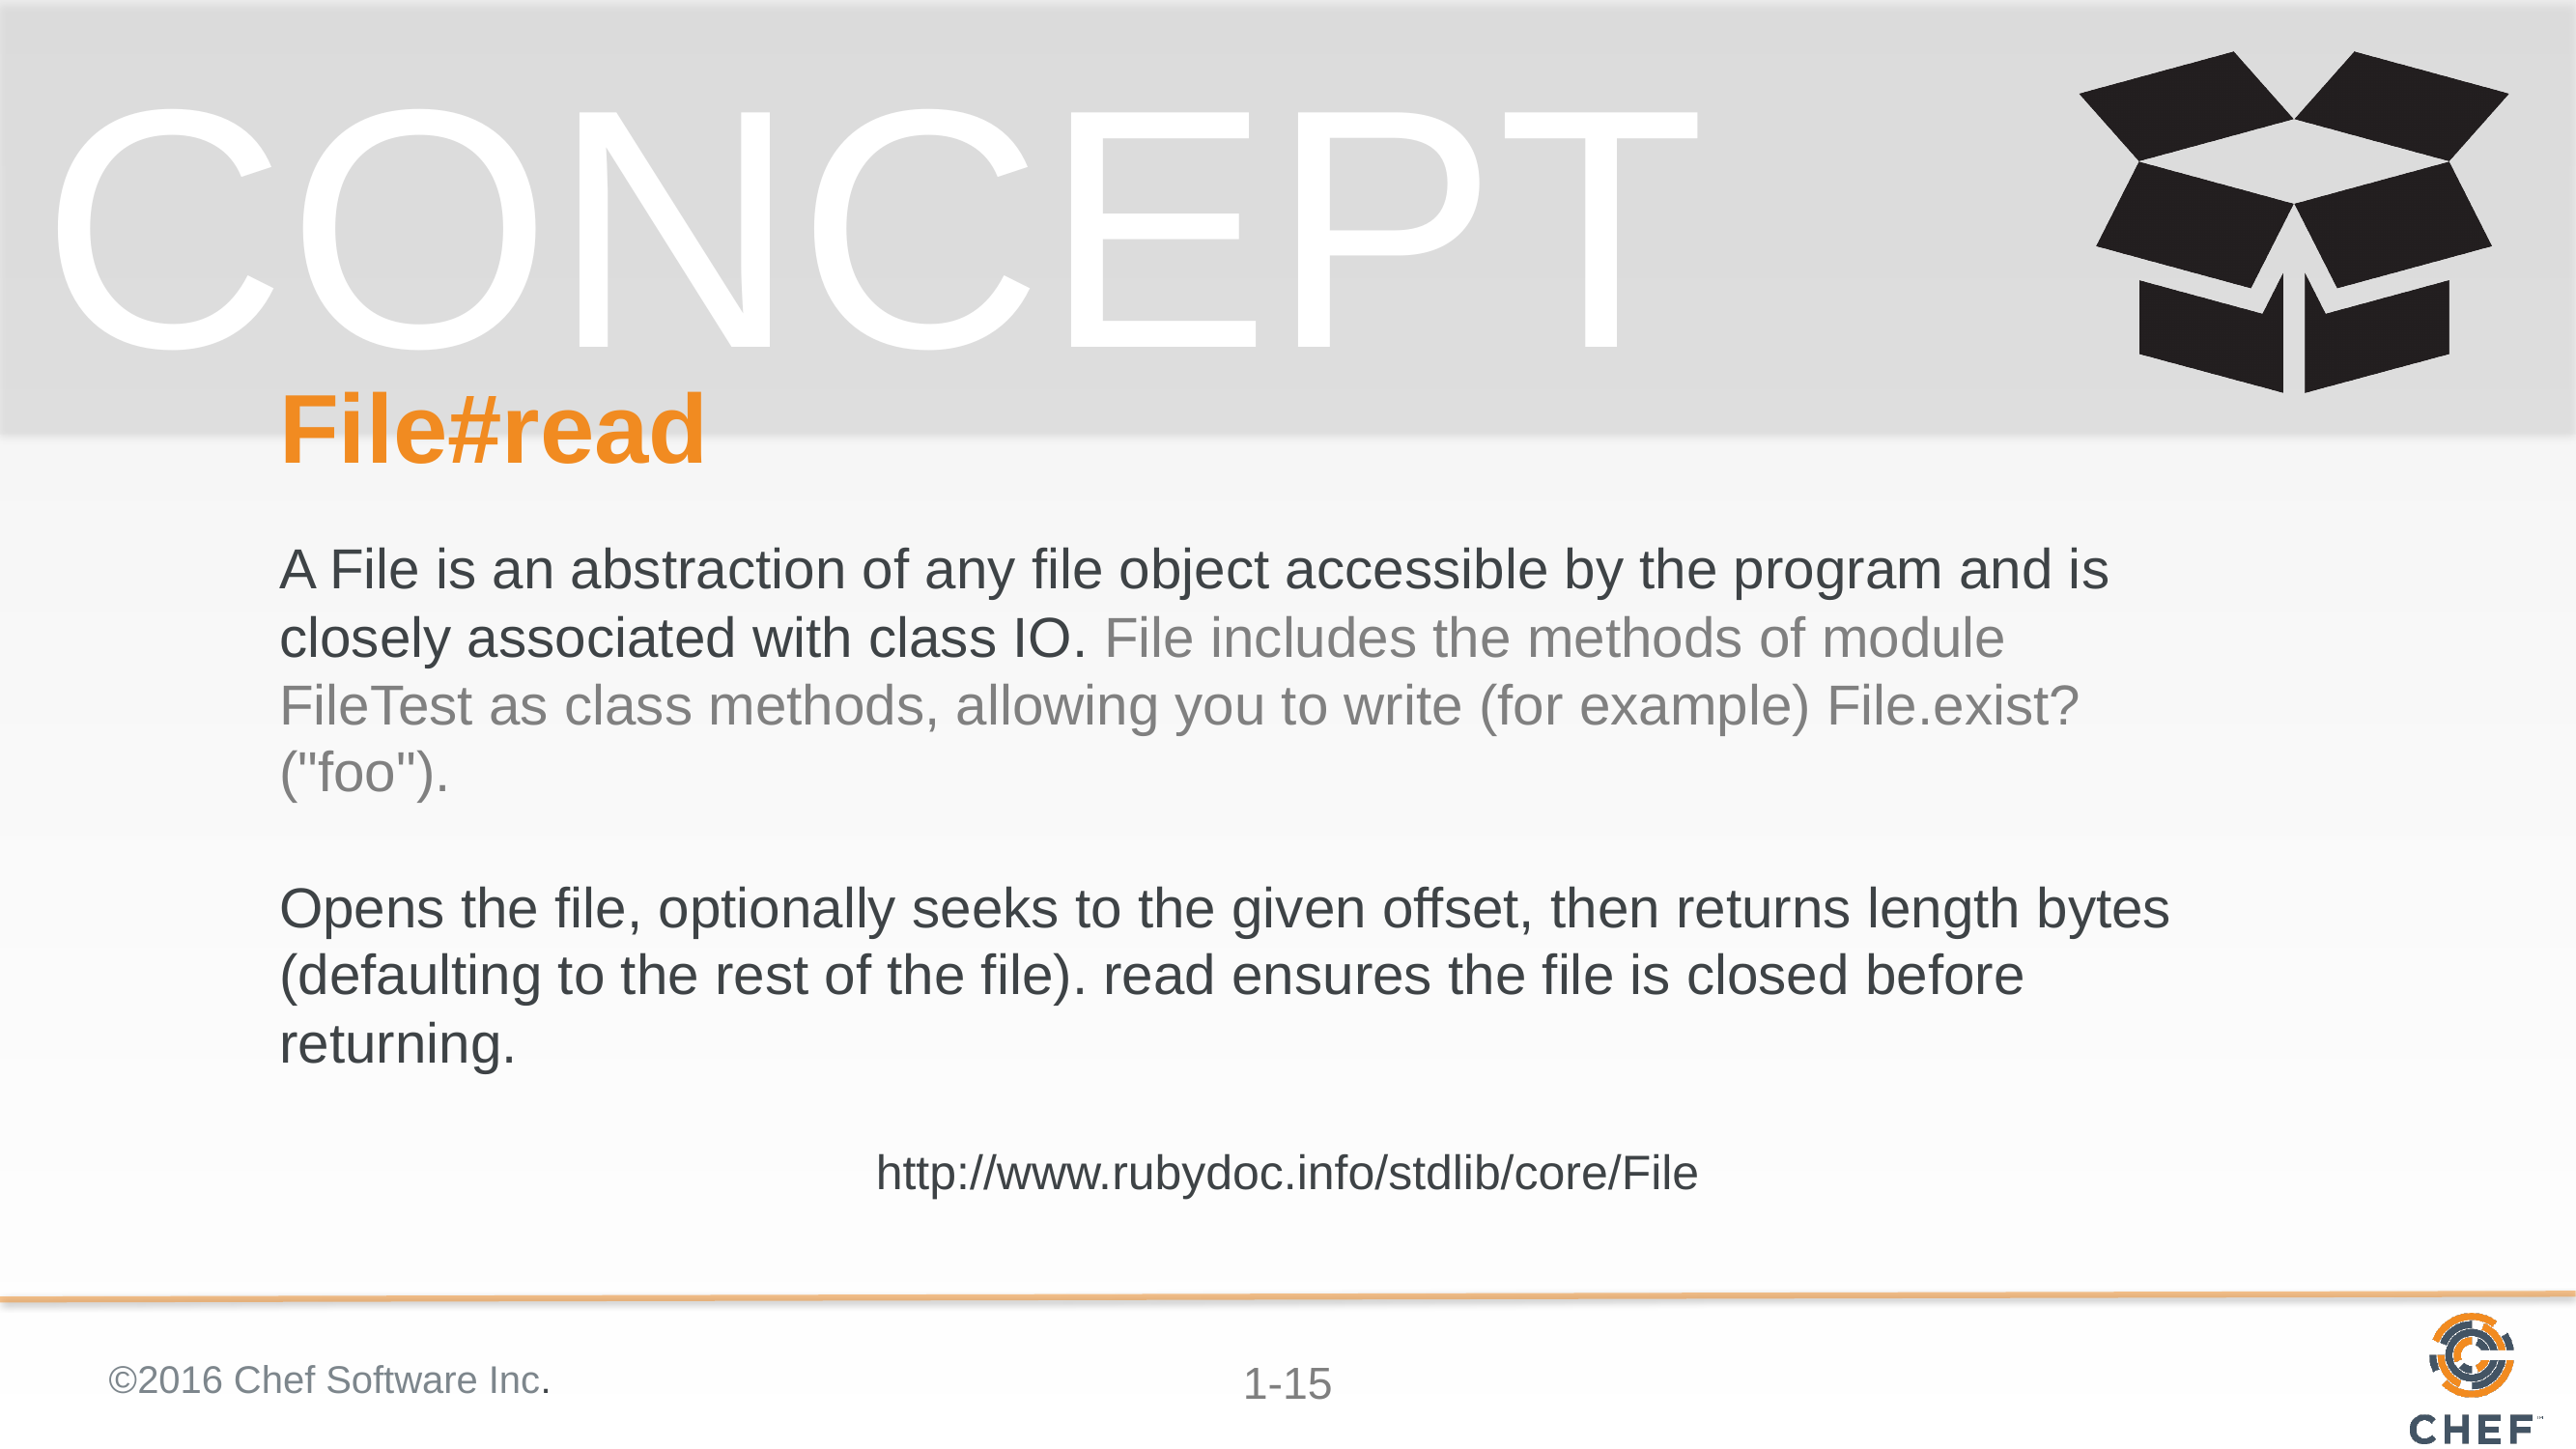

# File#read
A File is an abstraction of any file object accessible by the program and is closely associated with class IO. File includes the methods of module FileTest as class methods, allowing you to write (for example) File.exist?("foo").

Opens the file, optionally seeks to the given offset, then returns length bytes (defaulting to the rest of the file). read ensures the file is closed before returning.
http://www.rubydoc.info/stdlib/core/File